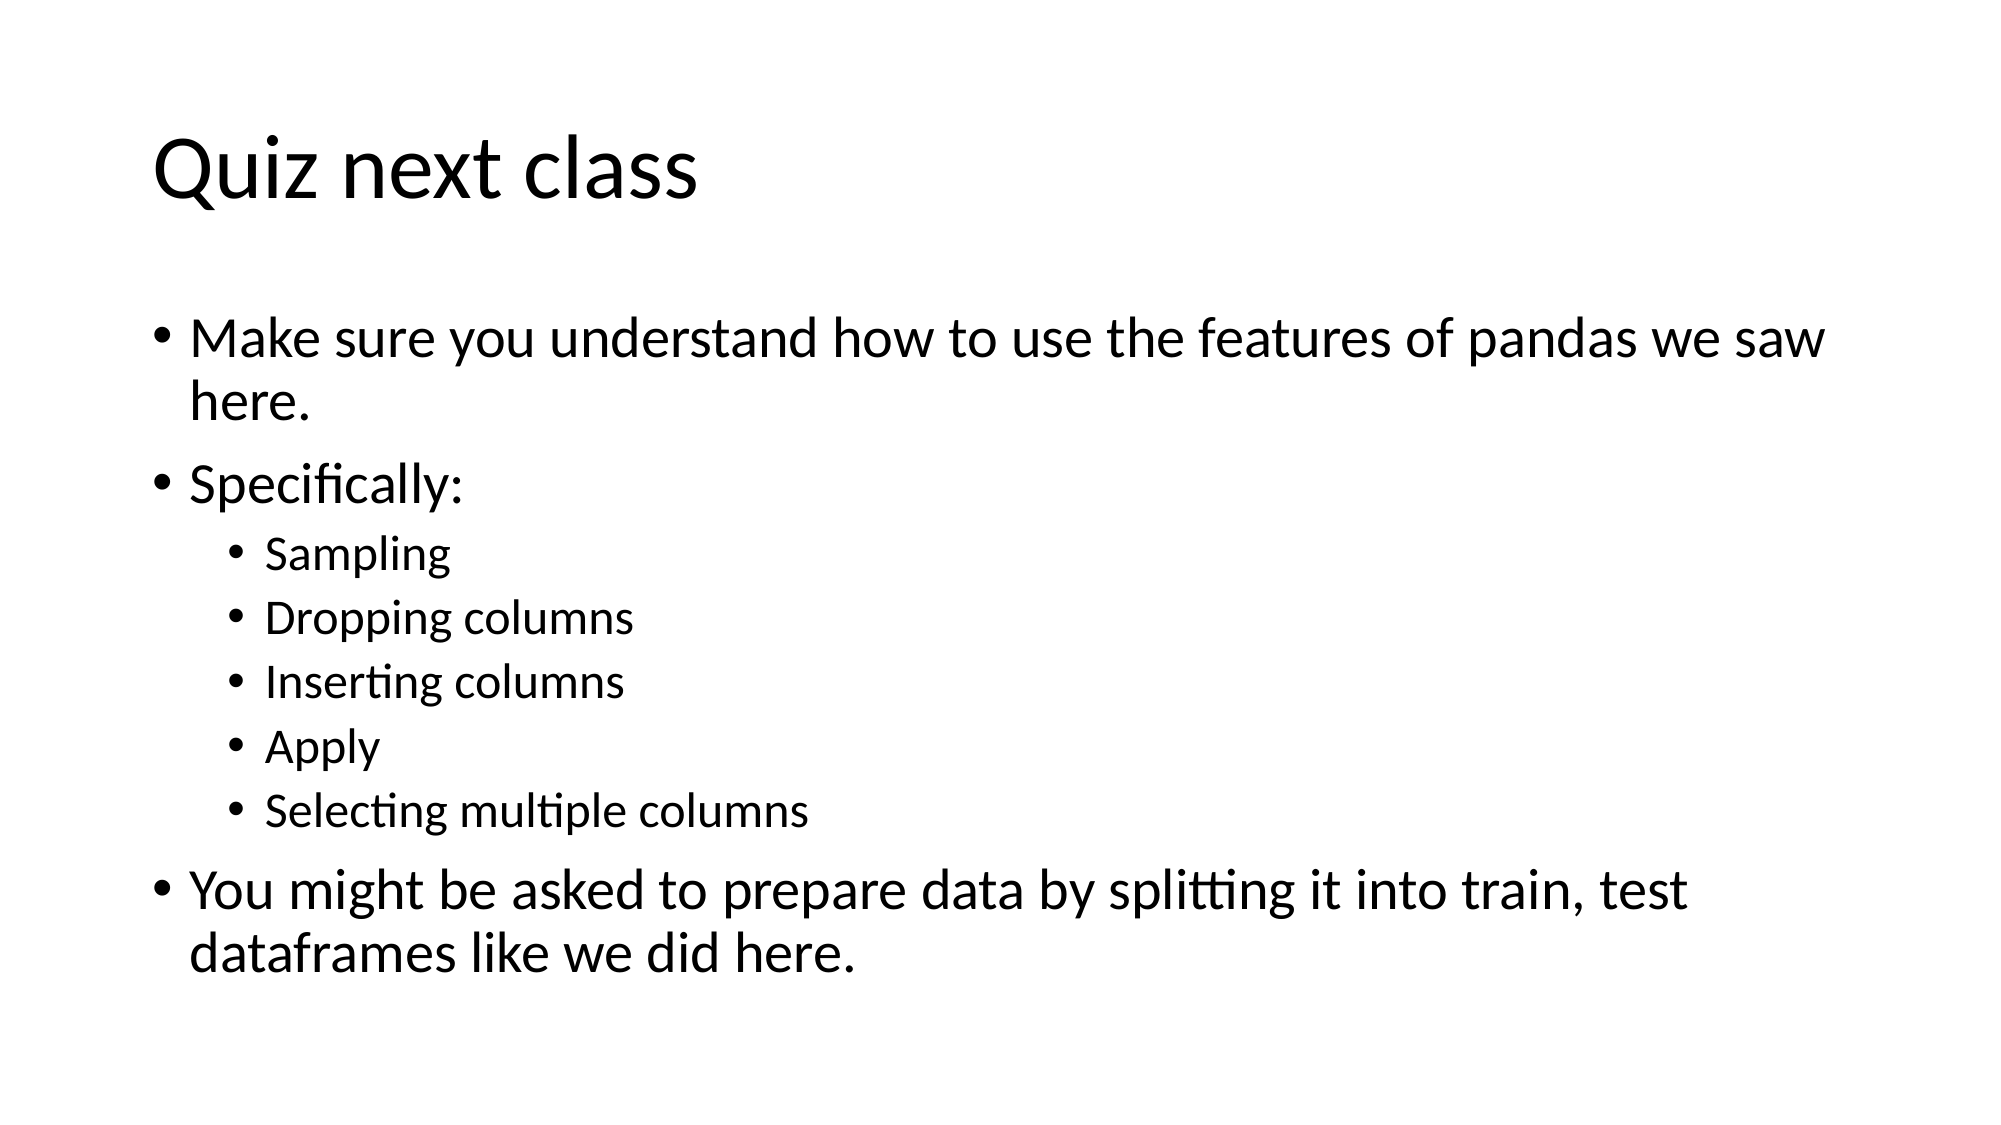

# Quiz next class
Make sure you understand how to use the features of pandas we saw here.
Specifically:
Sampling
Dropping columns
Inserting columns
Apply
Selecting multiple columns
You might be asked to prepare data by splitting it into train, test dataframes like we did here.